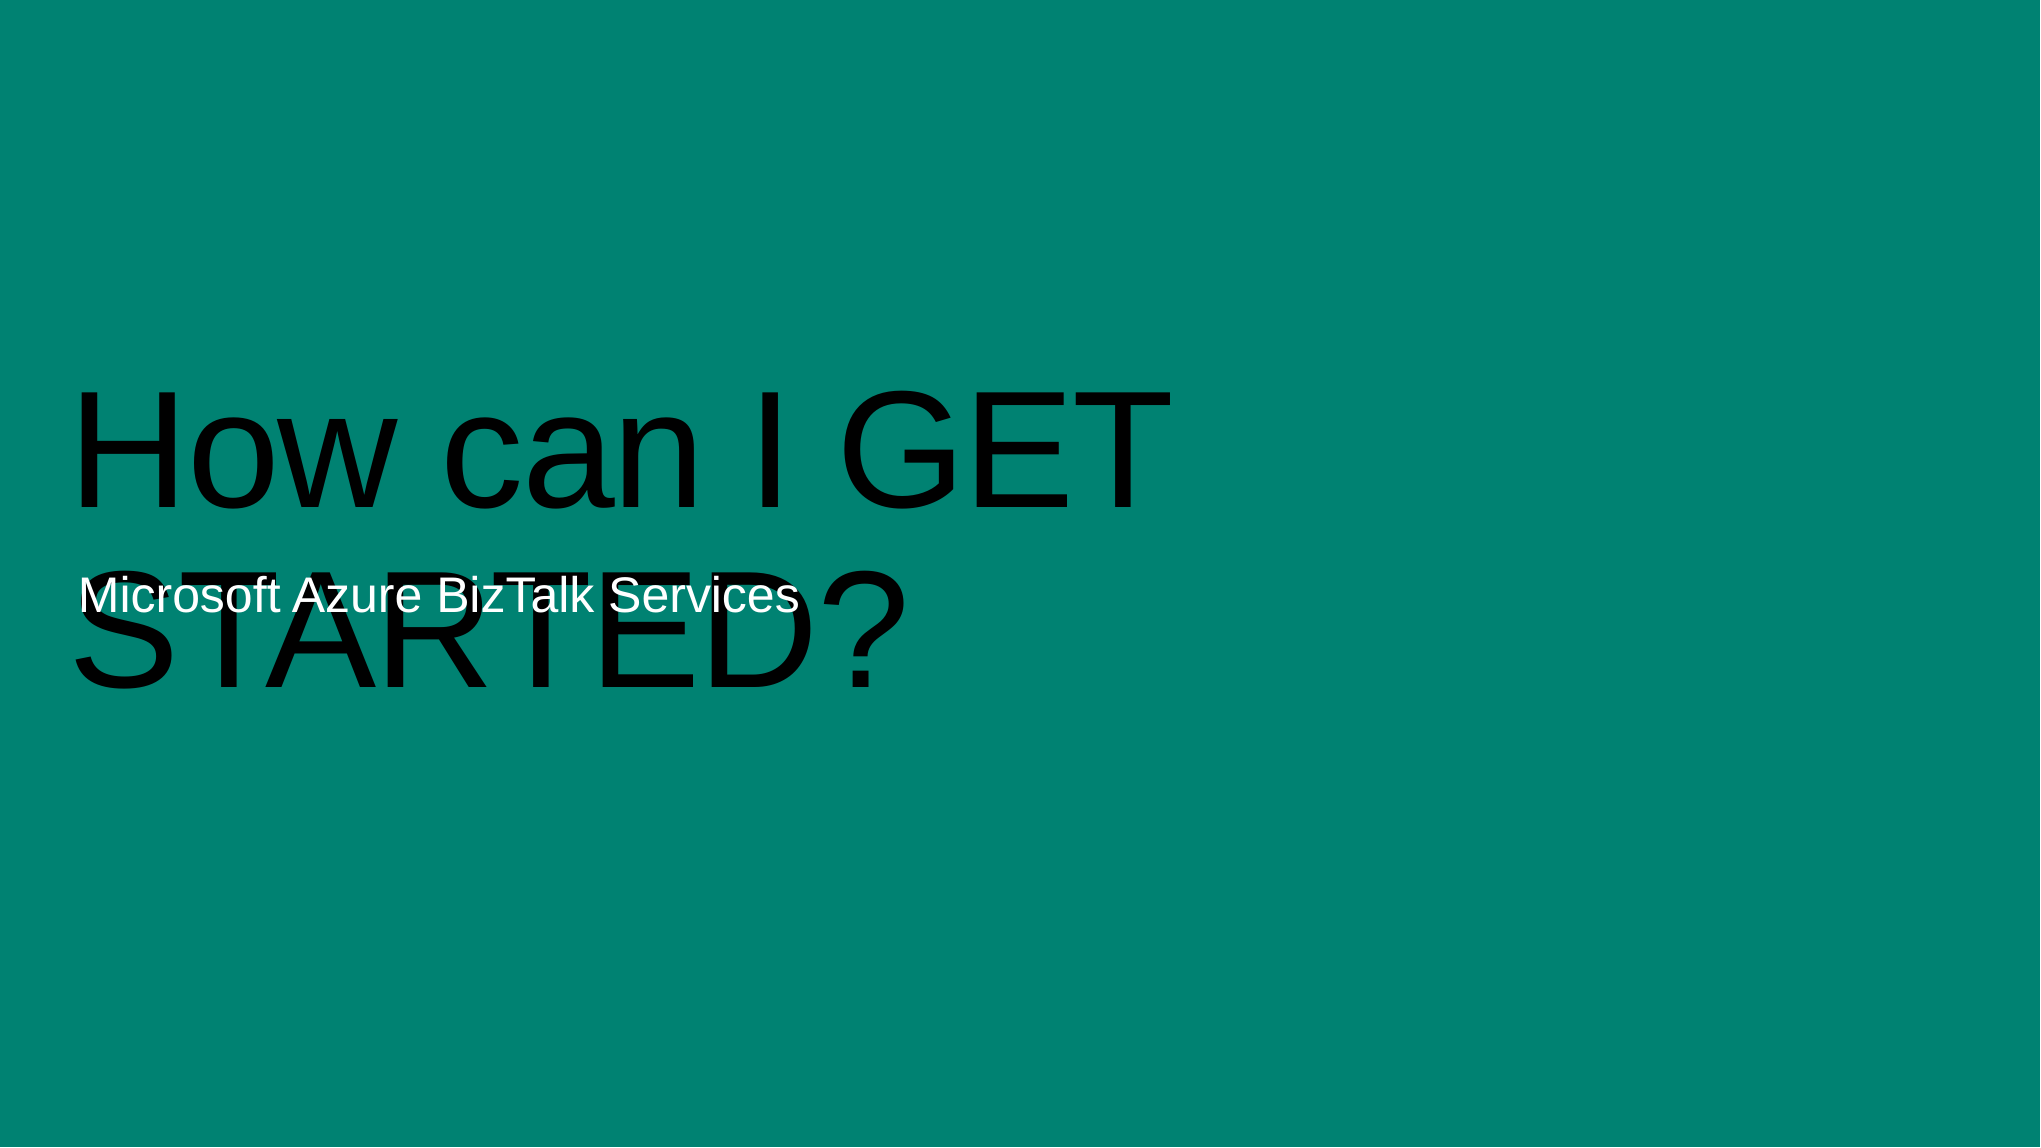

# How can I GET STARTED?
Microsoft Azure BizTalk Services